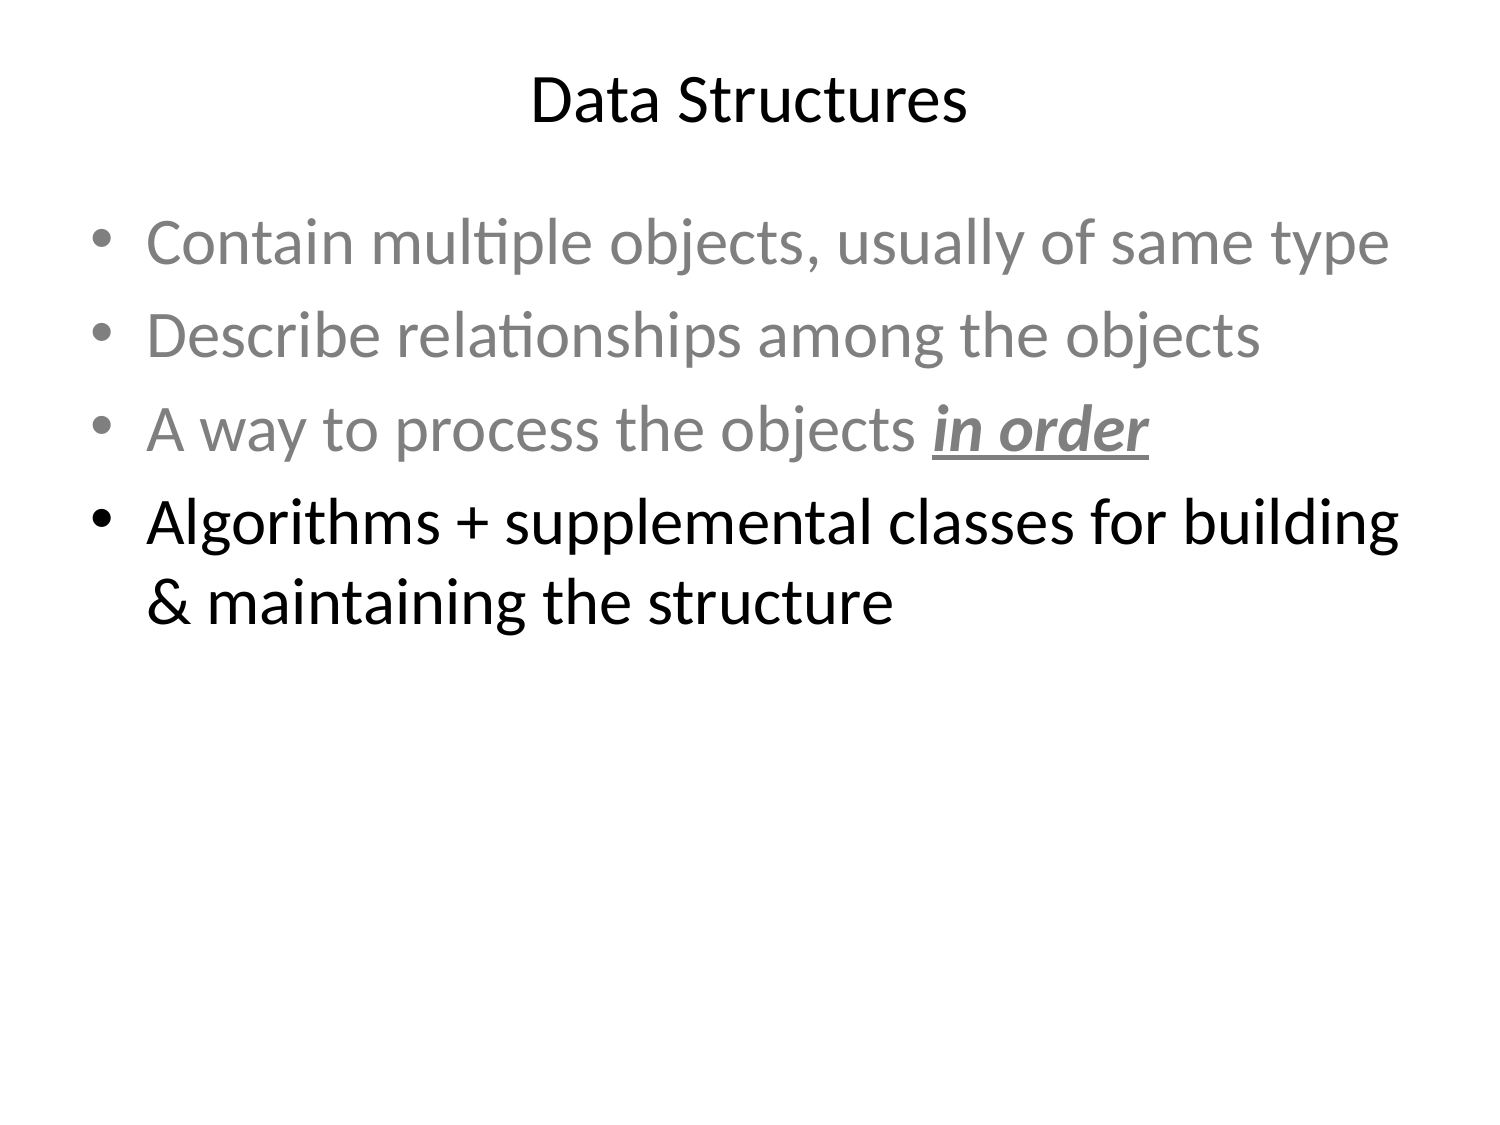

# Data Structures
Contain multiple objects, usually of same type
Describe relationships among the objects
A way to process the objects in order
Algorithms + supplemental classes for building & maintaining the structure